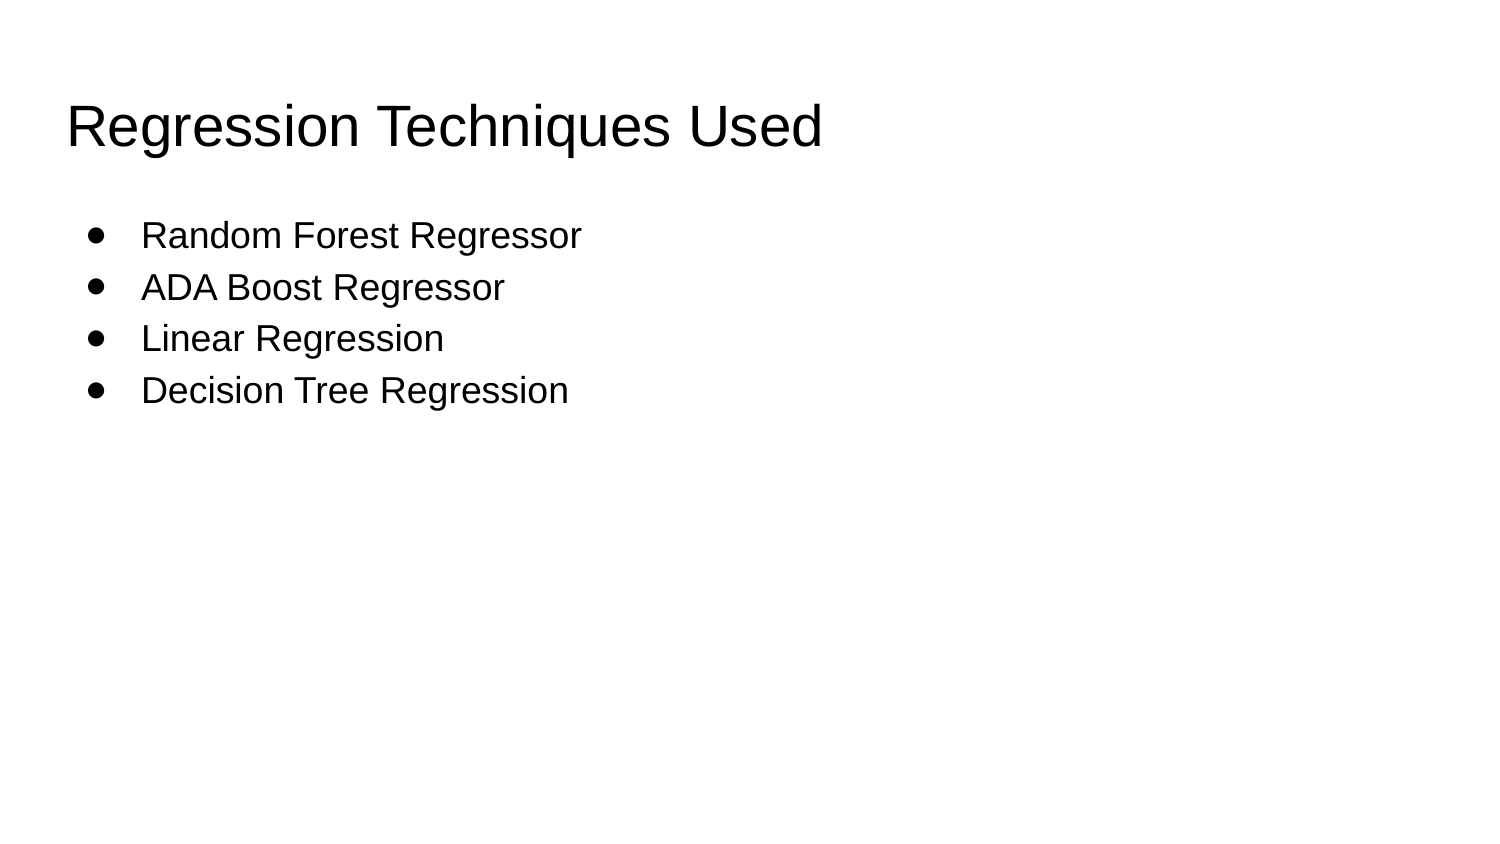

# Regression Techniques Used
Random Forest Regressor
ADA Boost Regressor
Linear Regression
Decision Tree Regression